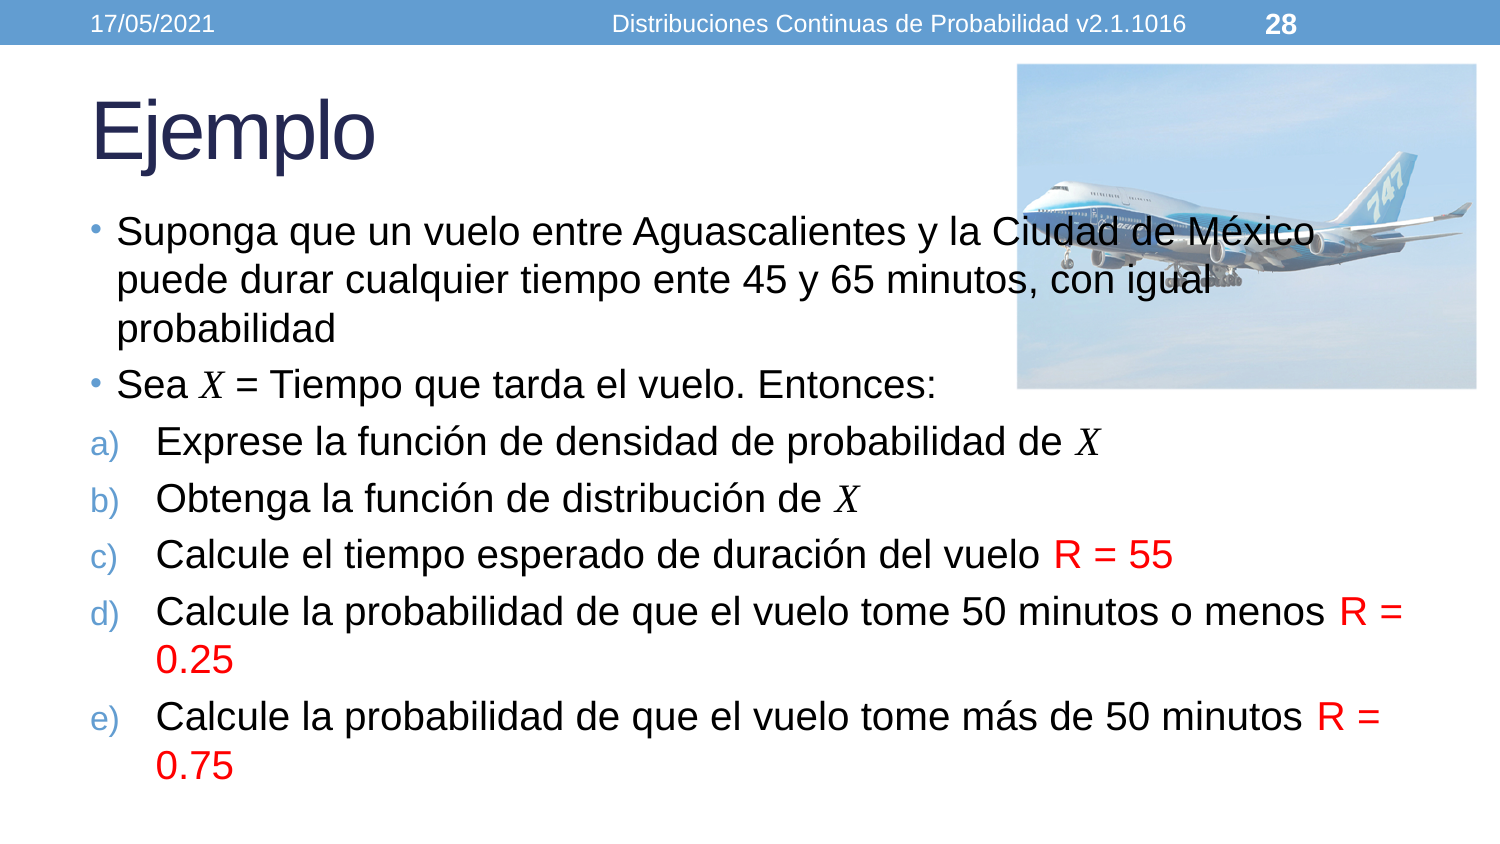

17/05/2021
Distribuciones Continuas de Probabilidad v2.1.1016
28

# Ejemplo
Suponga que un vuelo entre Aguascalientes y la Ciudad de México puede durar cualquier tiempo ente 45 y 65 minutos, con igual probabilidad
Sea X = Tiempo que tarda el vuelo. Entonces:
Exprese la función de densidad de probabilidad de X
Obtenga la función de distribución de X
Calcule el tiempo esperado de duración del vuelo R = 55
Calcule la probabilidad de que el vuelo tome 50 minutos o menos R = 0.25
Calcule la probabilidad de que el vuelo tome más de 50 minutos R = 0.75